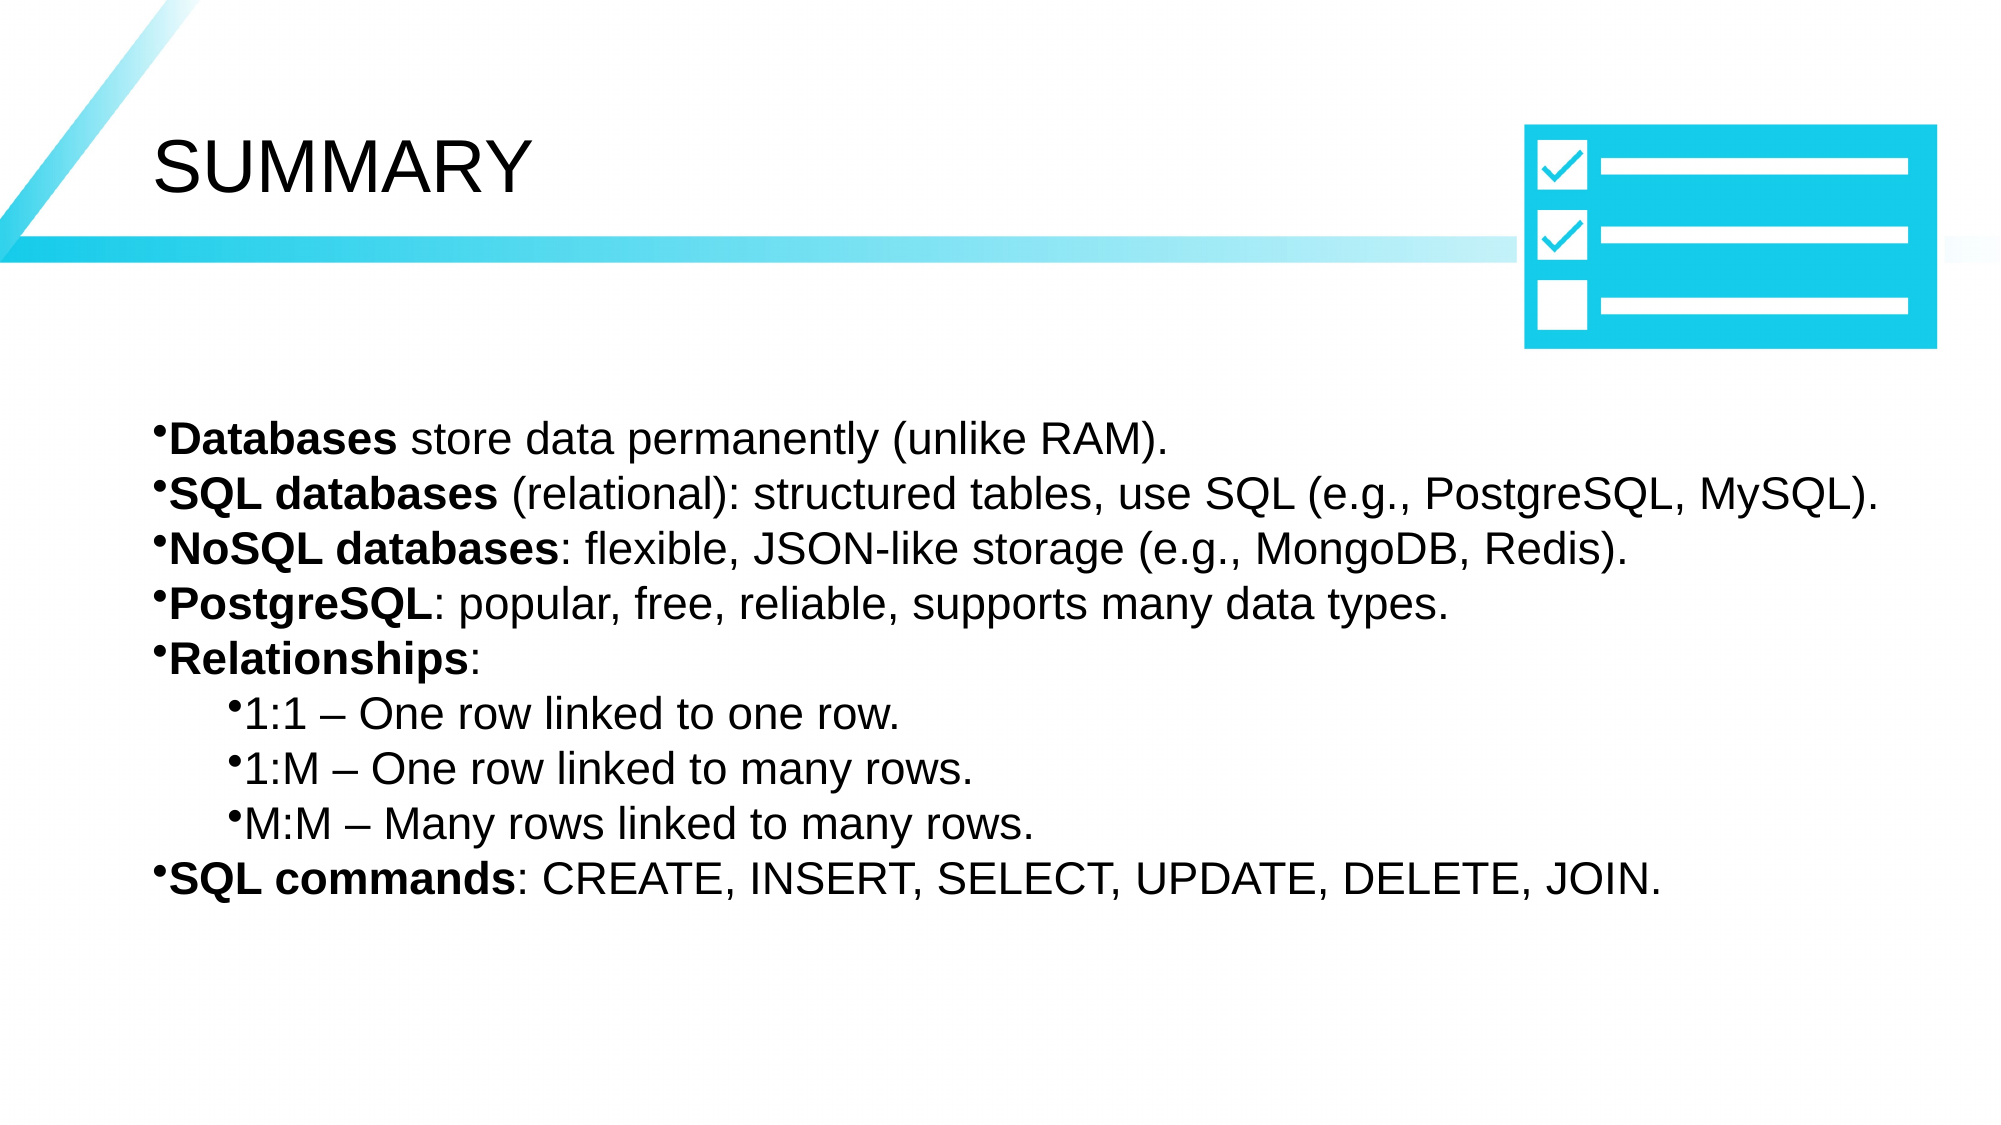

# SUMMARY
Databases store data permanently (unlike RAM).
SQL databases (relational): structured tables, use SQL (e.g., PostgreSQL, MySQL).
NoSQL databases: flexible, JSON-like storage (e.g., MongoDB, Redis).
PostgreSQL: popular, free, reliable, supports many data types.
Relationships:
1:1 – One row linked to one row.
1:M – One row linked to many rows.
M:M – Many rows linked to many rows.
SQL commands: CREATE, INSERT, SELECT, UPDATE, DELETE, JOIN.